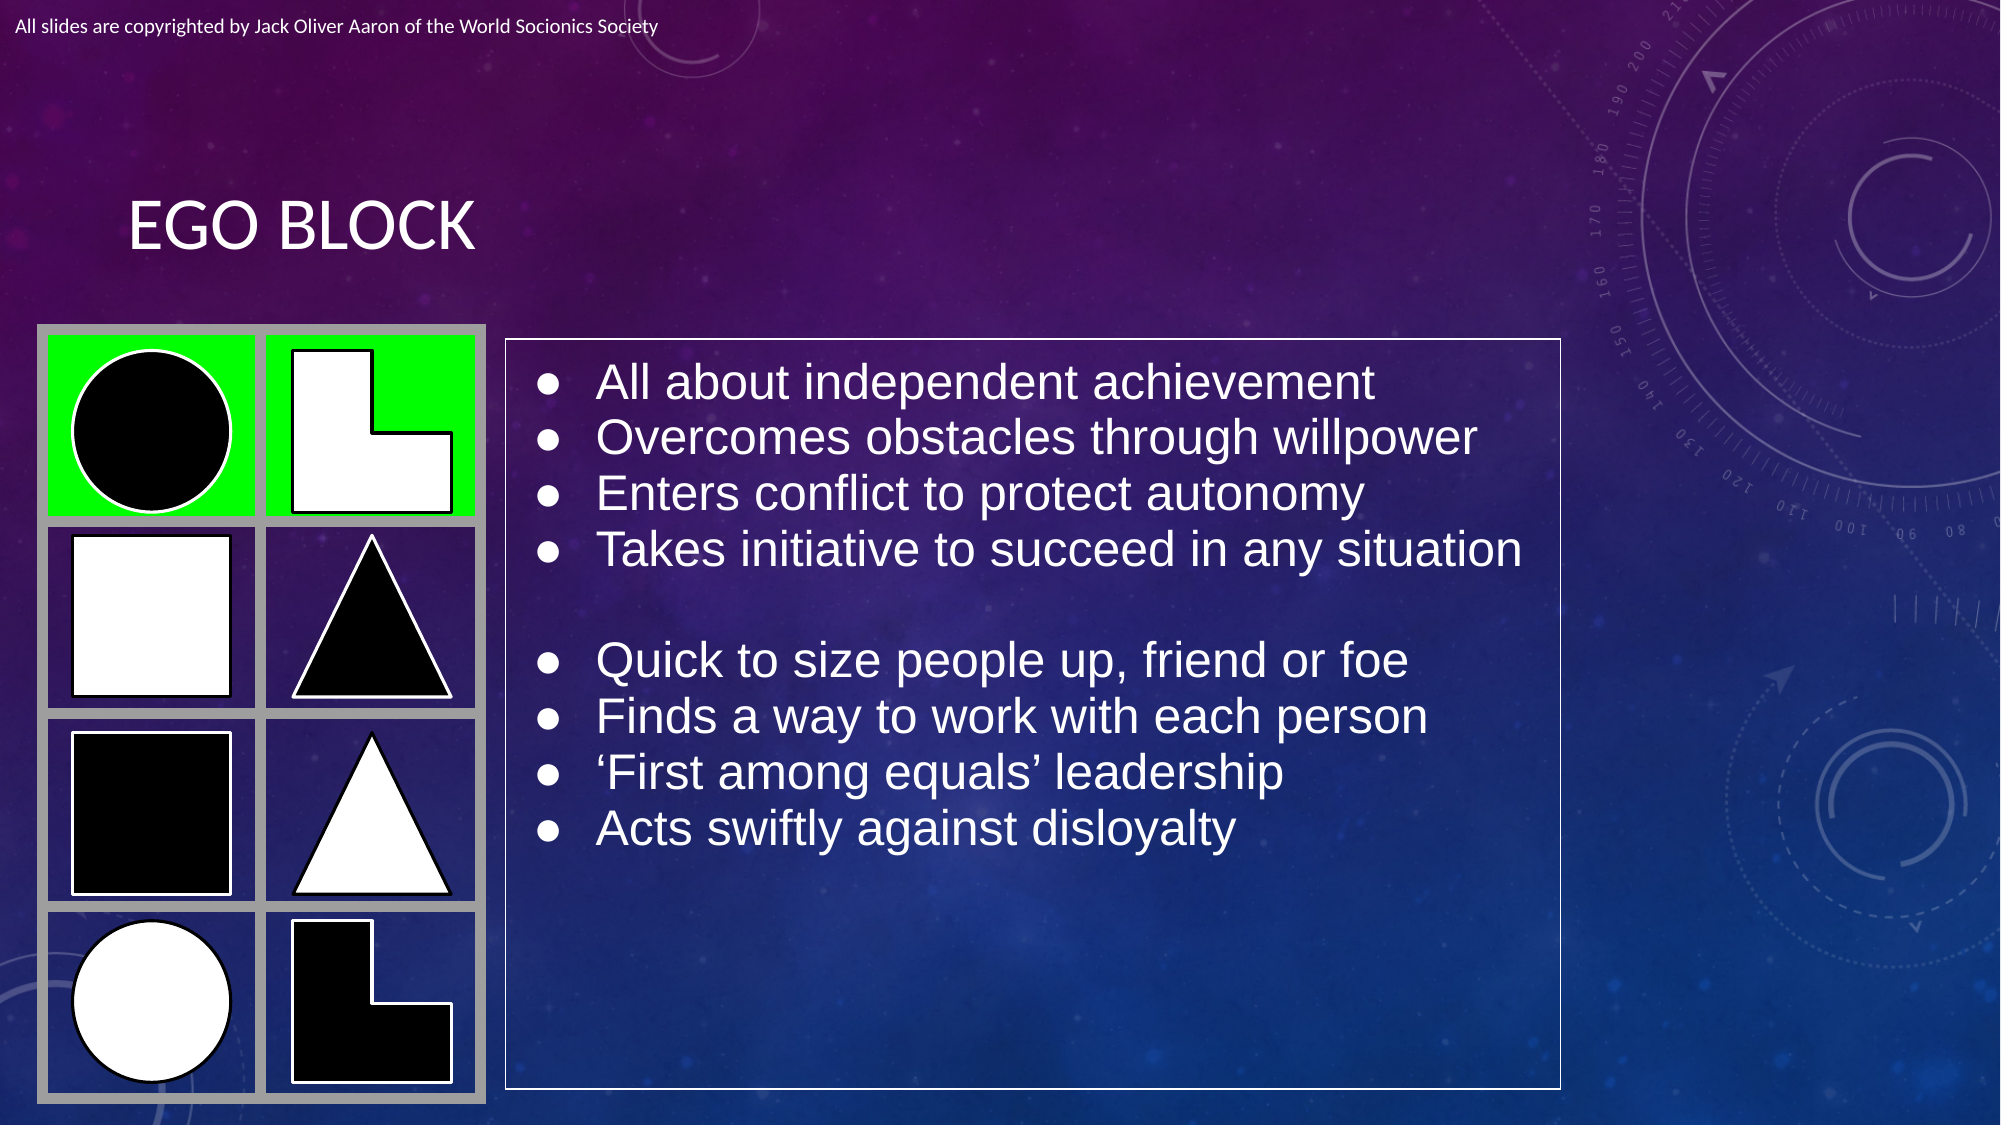

All slides are copyrighted by Jack Oliver Aaron of the World Socionics Society
# EGO BLOCK
|  |  |
| --- | --- |
|  |  |
|  |  |
|  |  |
| All about independent achievement Overcomes obstacles through willpower Enters conflict to protect autonomy Takes initiative to succeed in any situation Quick to size people up, friend or foe Finds a way to work with each person ‘First among equals’ leadership Acts swiftly against disloyalty |
| --- |